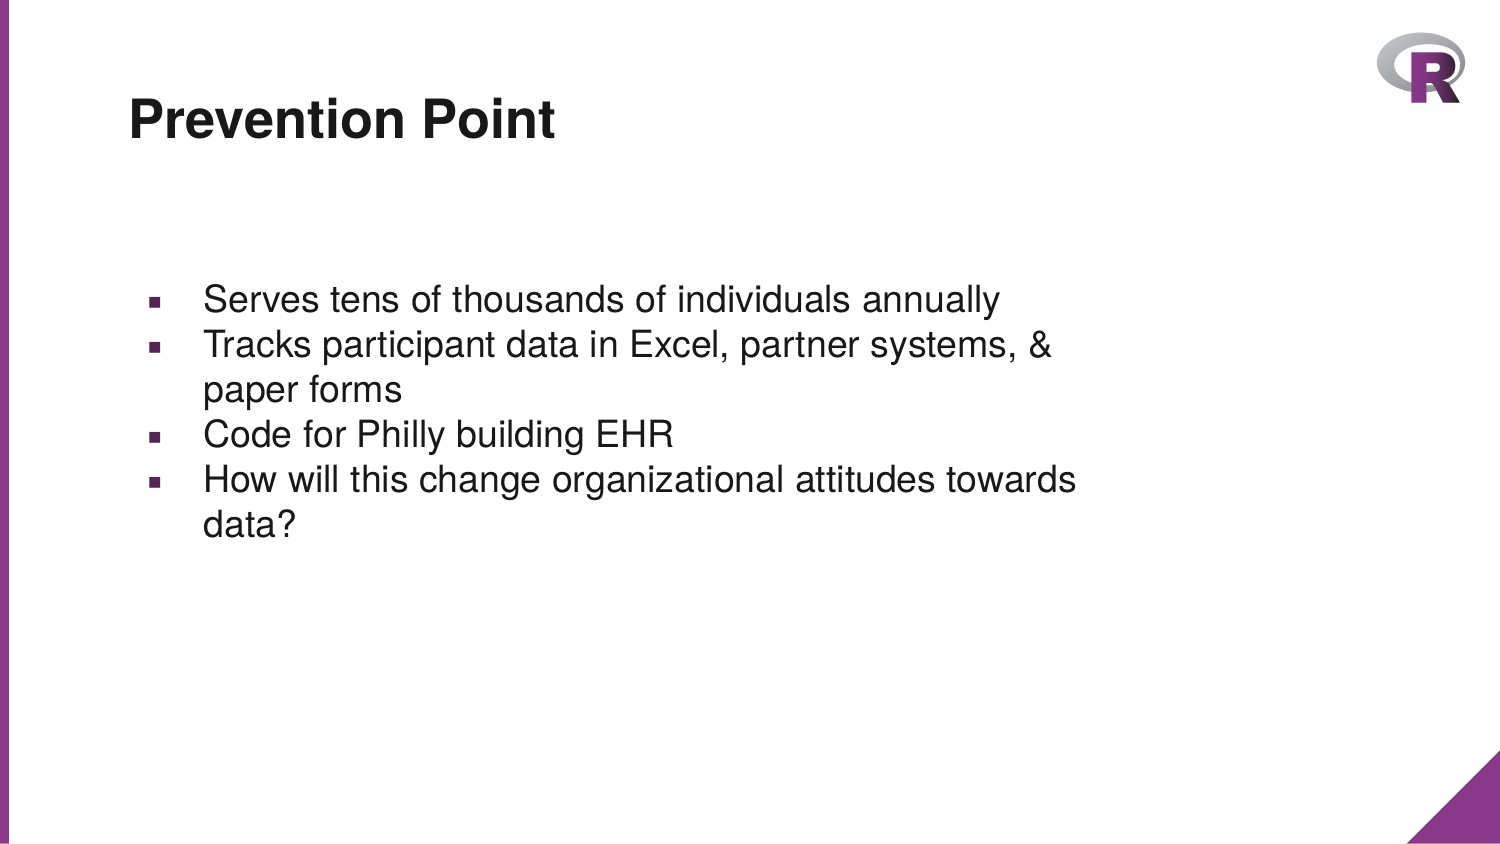

# Prevention Point
Serves tens of thousands of individuals annually
Tracks participant data in Excel, partner systems, & paper forms
Code for Philly building EHR
How will this change organizational attitudes towards data?